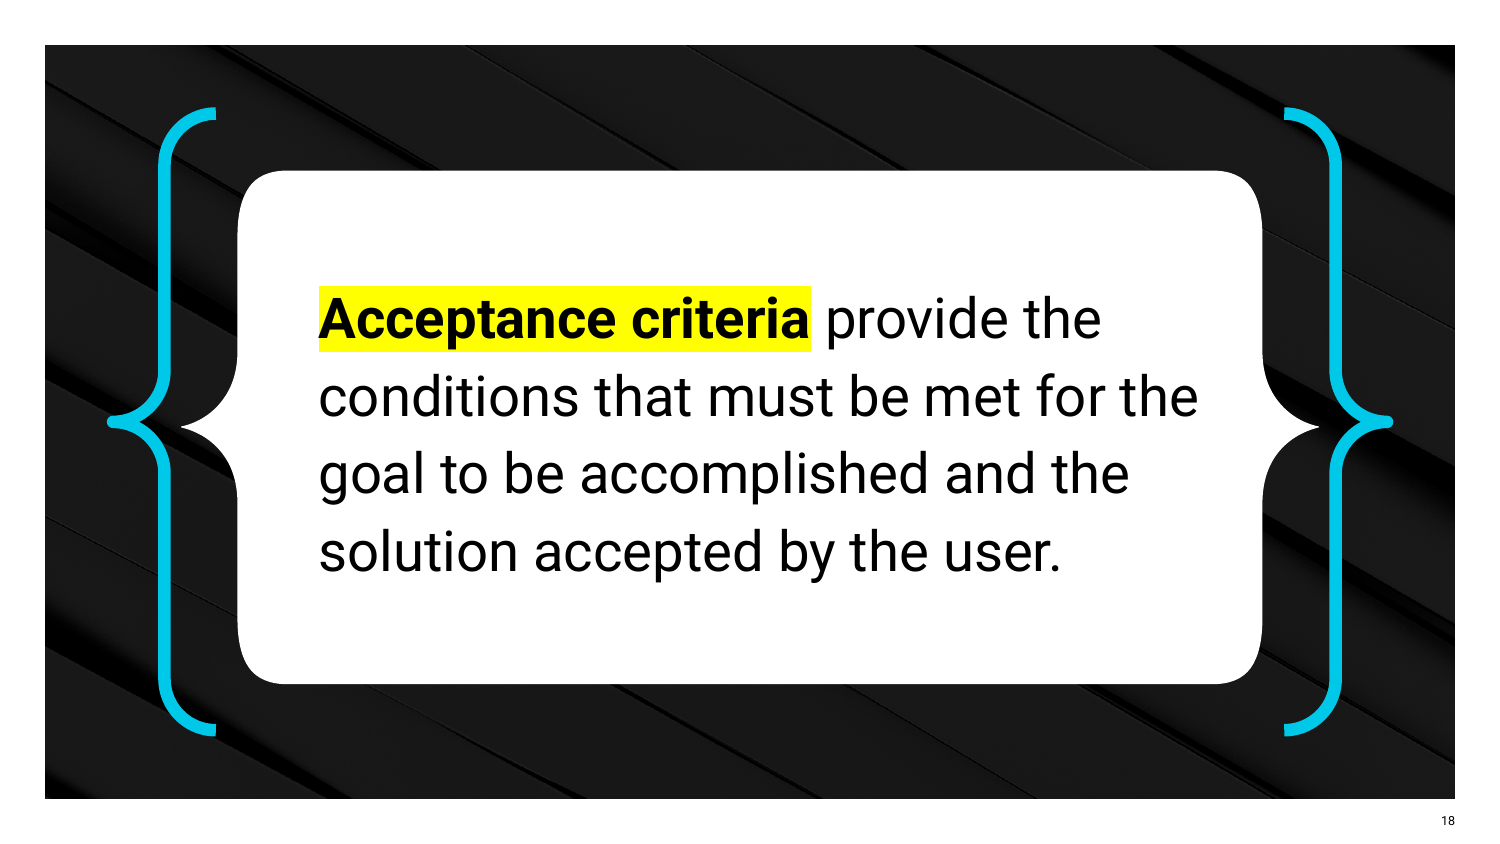

Acceptance criteria provide the conditions that must be met for the goal to be accomplished and the solution accepted by the user.